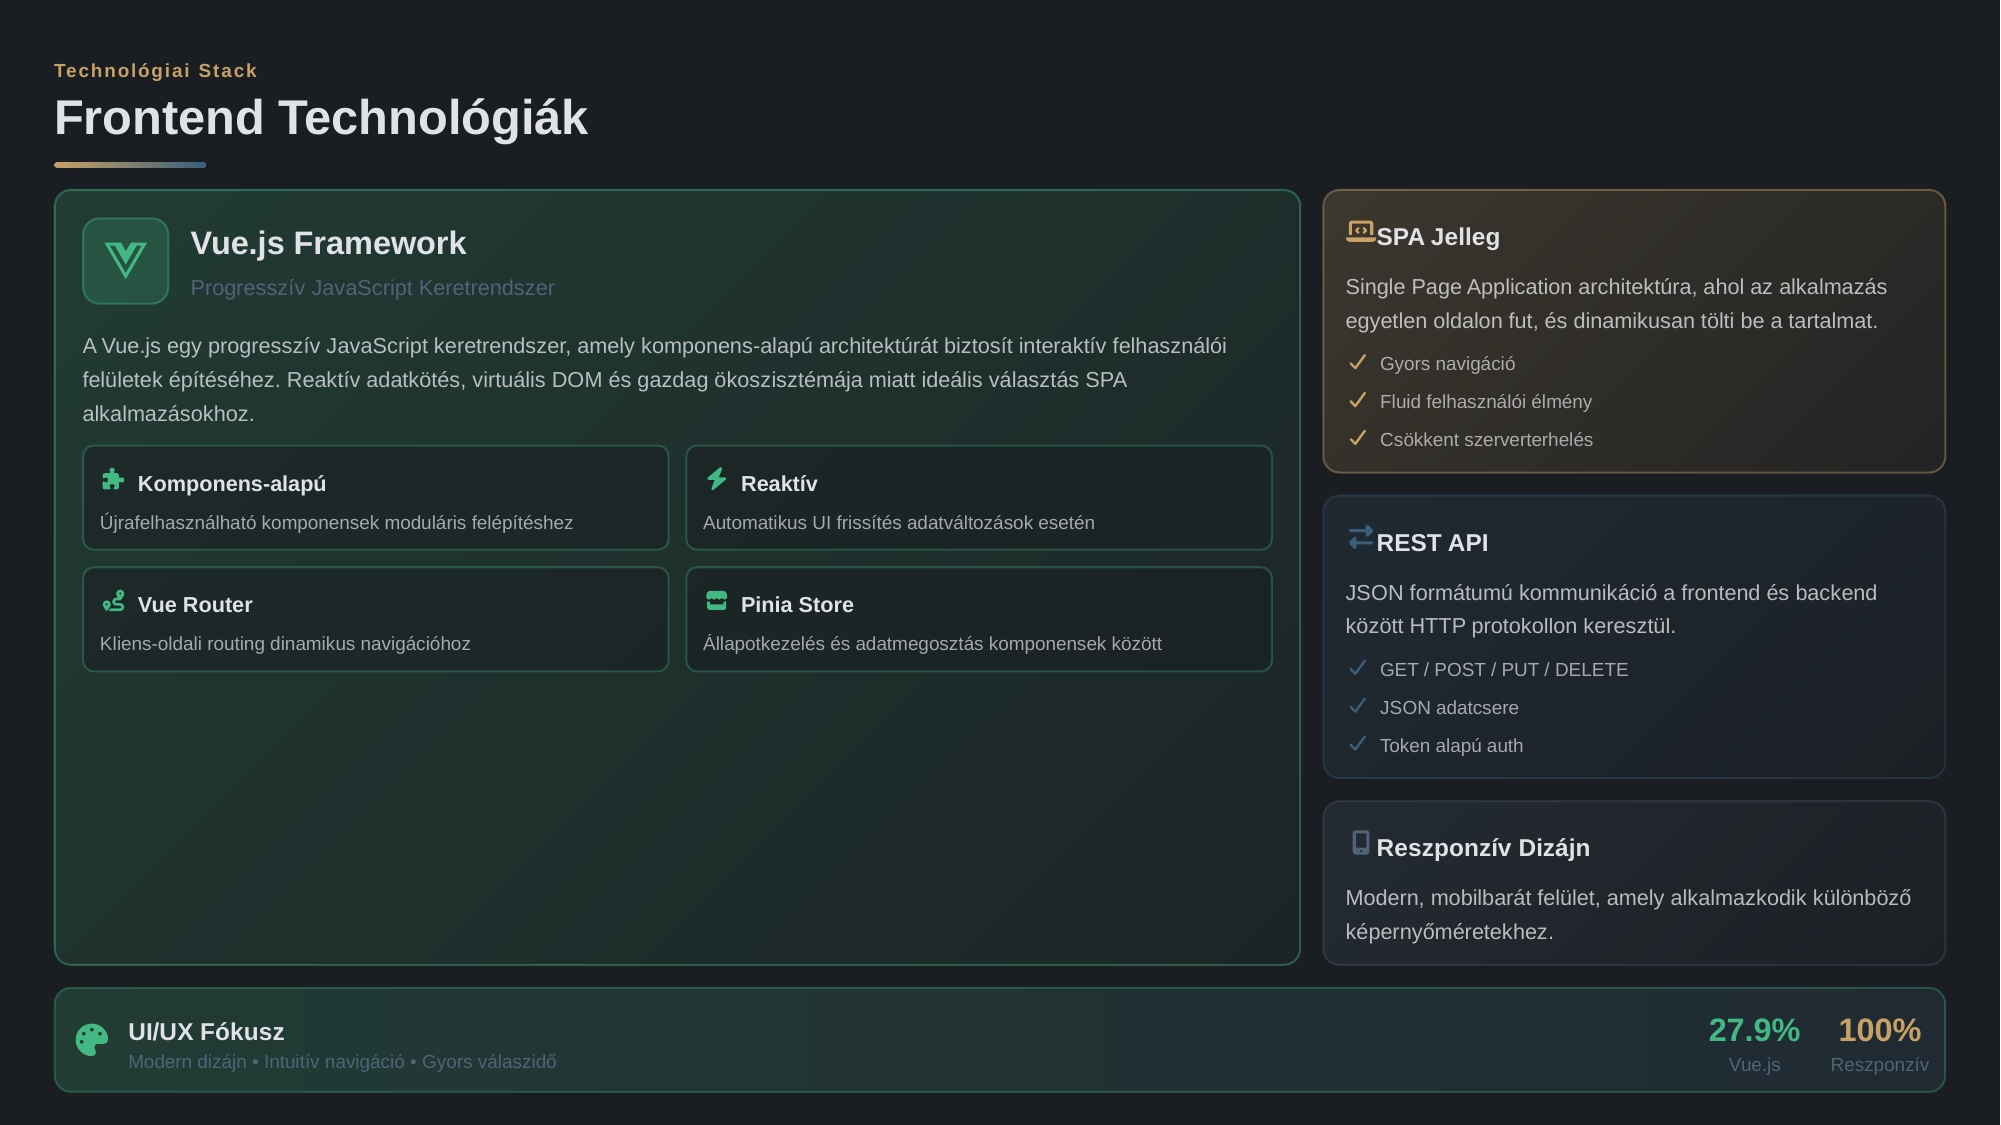

Technológiai Stack
Frontend Technológiák

SPA Jelleg
Vue.js Framework

Progresszív JavaScript Keretrendszer
Single Page Application architektúra, ahol az alkalmazás egyetlen oldalon fut, és dinamikusan tölti be a tartalmat.
A Vue.js egy progresszív JavaScript keretrendszer, amely komponens-alapú architektúrát biztosít interaktív felhasználói felületek építéséhez. Reaktív adatkötés, virtuális DOM és gazdag ökoszisztémája miatt ideális választás SPA alkalmazásokhoz.
Gyors navigáció

Fluid felhasználói élmény

Csökkent szerverterhelés

Komponens-alapú
Reaktív

Újrafelhasználható komponensek moduláris felépítéshez
Automatikus UI frissítés adatváltozások esetén
REST API

JSON formátumú kommunikáció a frontend és backend között HTTP protokollon keresztül.
Vue Router
Pinia Store

Kliens-oldali routing dinamikus navigációhoz
Állapotkezelés és adatmegosztás komponensek között
GET / POST / PUT / DELETE

JSON adatcsere

Token alapú auth

Reszponzív Dizájn

Modern, mobilbarát felület, amely alkalmazkodik különböző képernyőméretekhez.

27.9%
100%
UI/UX Fókusz

Modern dizájn • Intuitív navigáció • Gyors válaszidő
Vue.js
Reszponzív